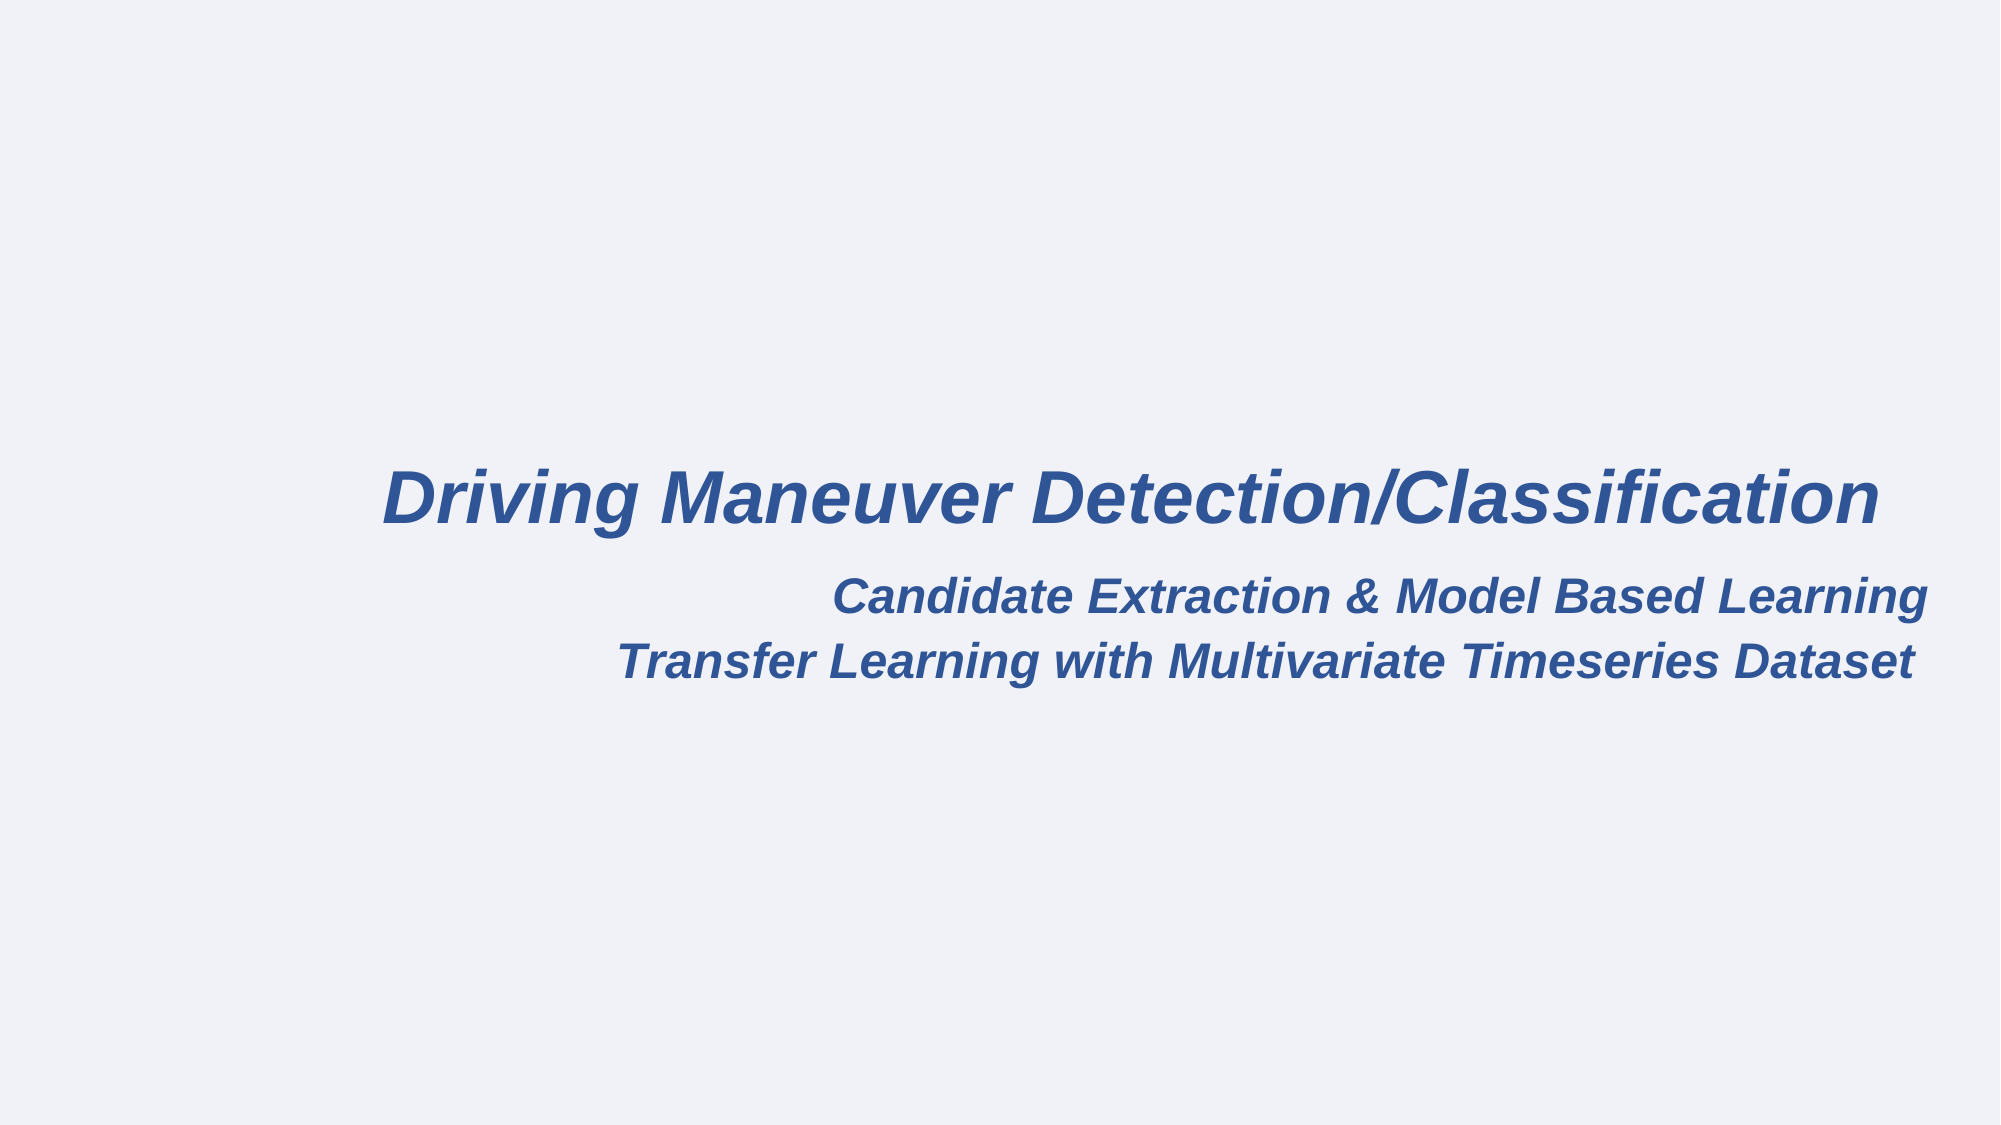

Driving Maneuver Detection/Classification
			Candidate Extraction & Model Based Learning
	      Transfer Learning with Multivariate Timeseries Dataset